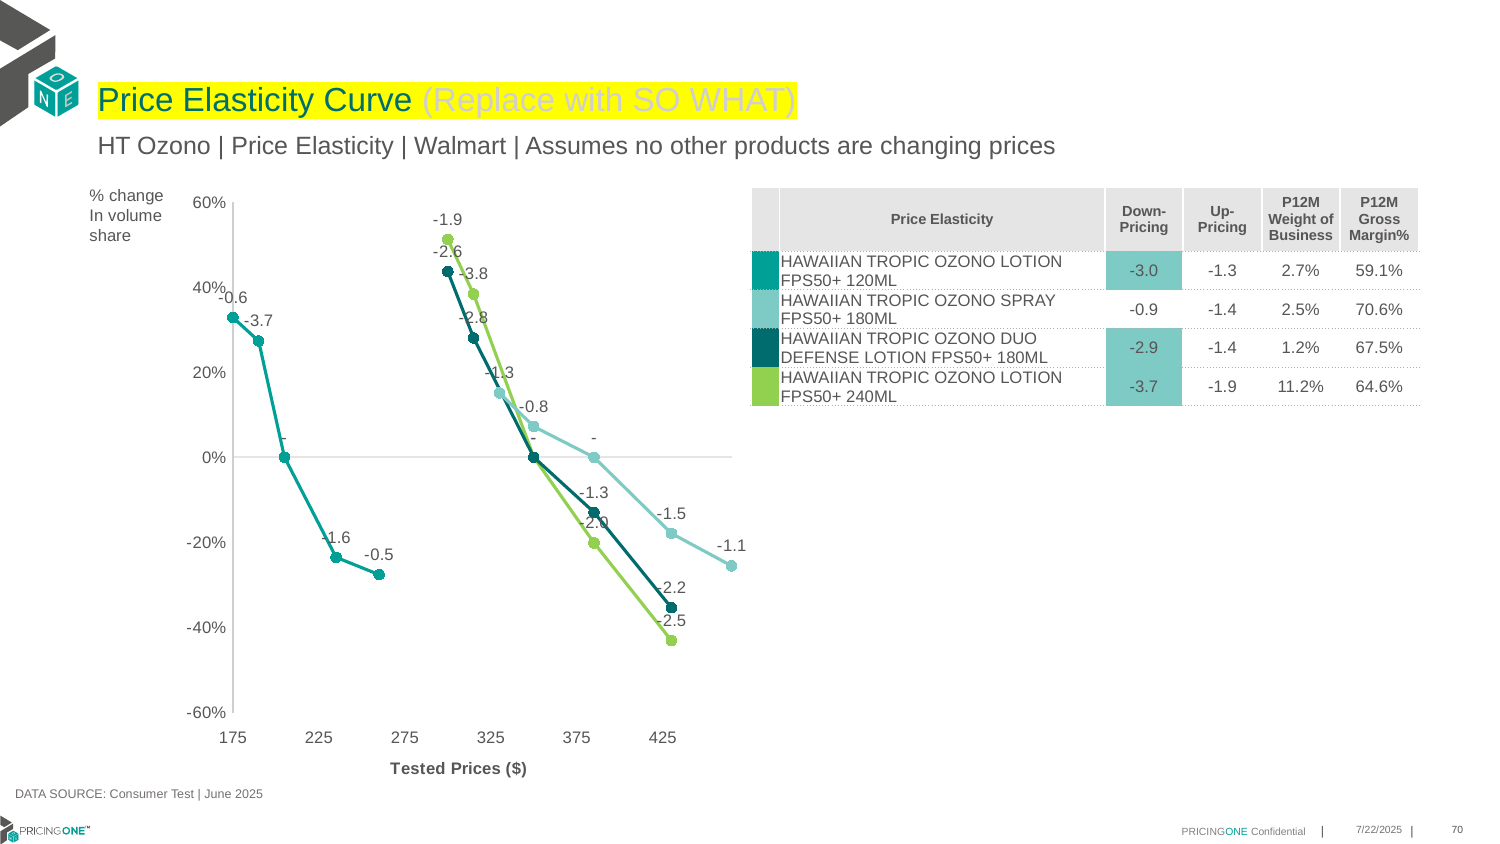

# Price Elasticity Curve (Replace with SO WHAT)
HT Ozono | Price Elasticity | Walmart | Assumes no other products are changing prices
% change In volume share
|  | Price Elasticity | Down-Pricing | Up-Pricing | P12M Weight of Business | P12M Gross Margin% |
| --- | --- | --- | --- | --- | --- |
|  | HAWAIIAN TROPIC OZONO LOTION FPS50+ 120ML | -3.0 | -1.3 | 2.7% | 59.1% |
|  | HAWAIIAN TROPIC OZONO SPRAY FPS50+ 180ML | -0.9 | -1.4 | 2.5% | 70.6% |
|  | HAWAIIAN TROPIC OZONO DUO DEFENSE LOTION FPS50+ 180ML | -2.9 | -1.4 | 1.2% | 67.5% |
|  | HAWAIIAN TROPIC OZONO LOTION FPS50+ 240ML | -3.7 | -1.9 | 11.2% | 64.6% |

### Chart

| Category | HAWAIIAN TROPIC OZONO LOTION FPS50+ 120ML | HAWAIIAN TROPIC OZONO SPRAY FPS50+ 180ML | HAWAIIAN TROPIC OZONO DUO DEFENSE LOTION FPS50+ 180ML | HAWAIIAN TROPIC OZONO LOTION FPS50+ 240ML |
|---|---|---|---|---|
DATA SOURCE: Consumer Test | June 2025

7/22/2025
70